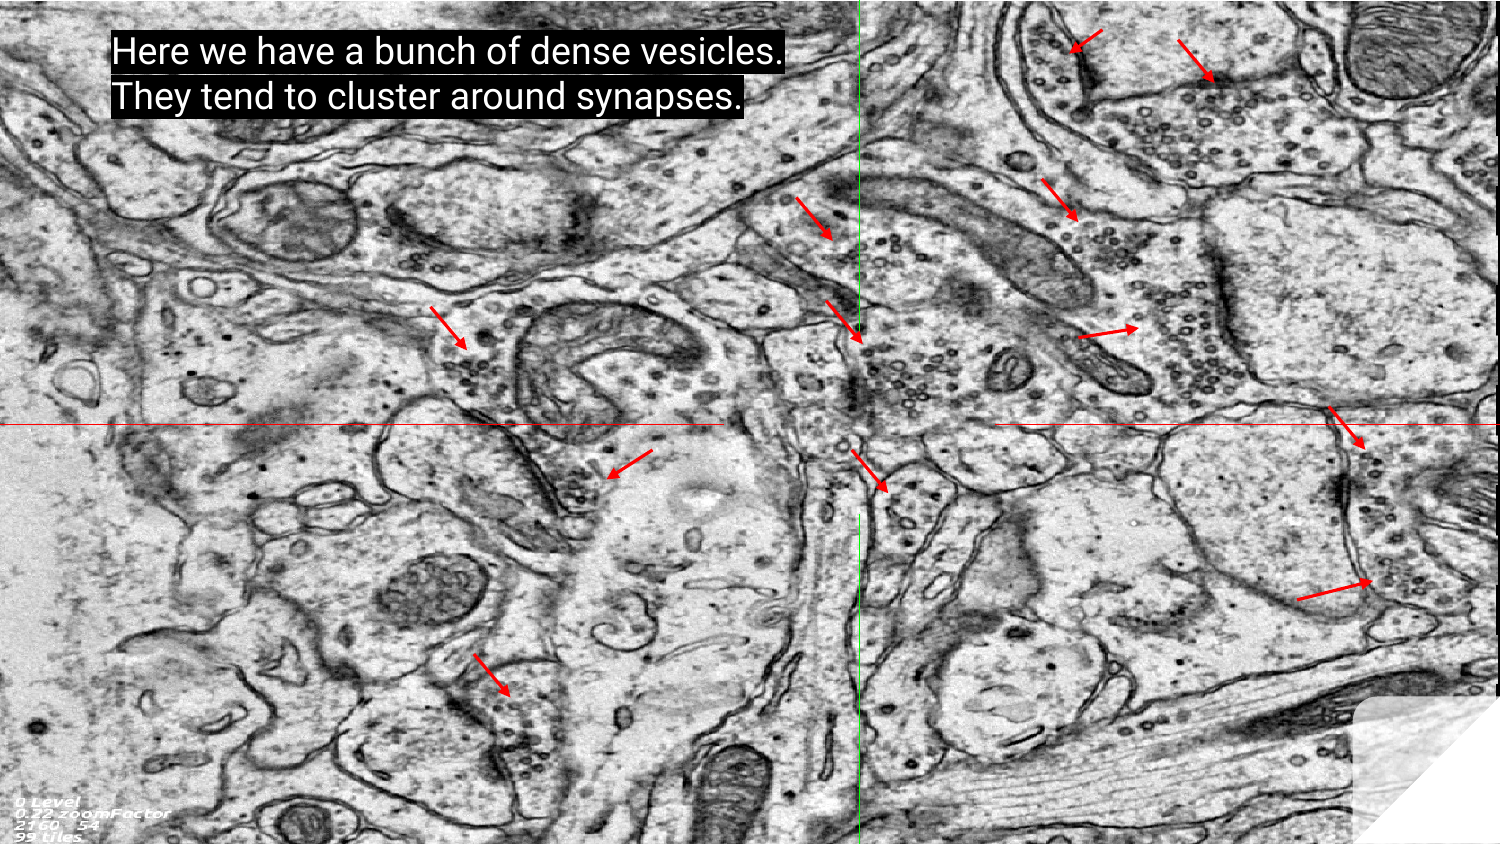

Here we have a bunch of dense vesicles. They tend to cluster around synapses.